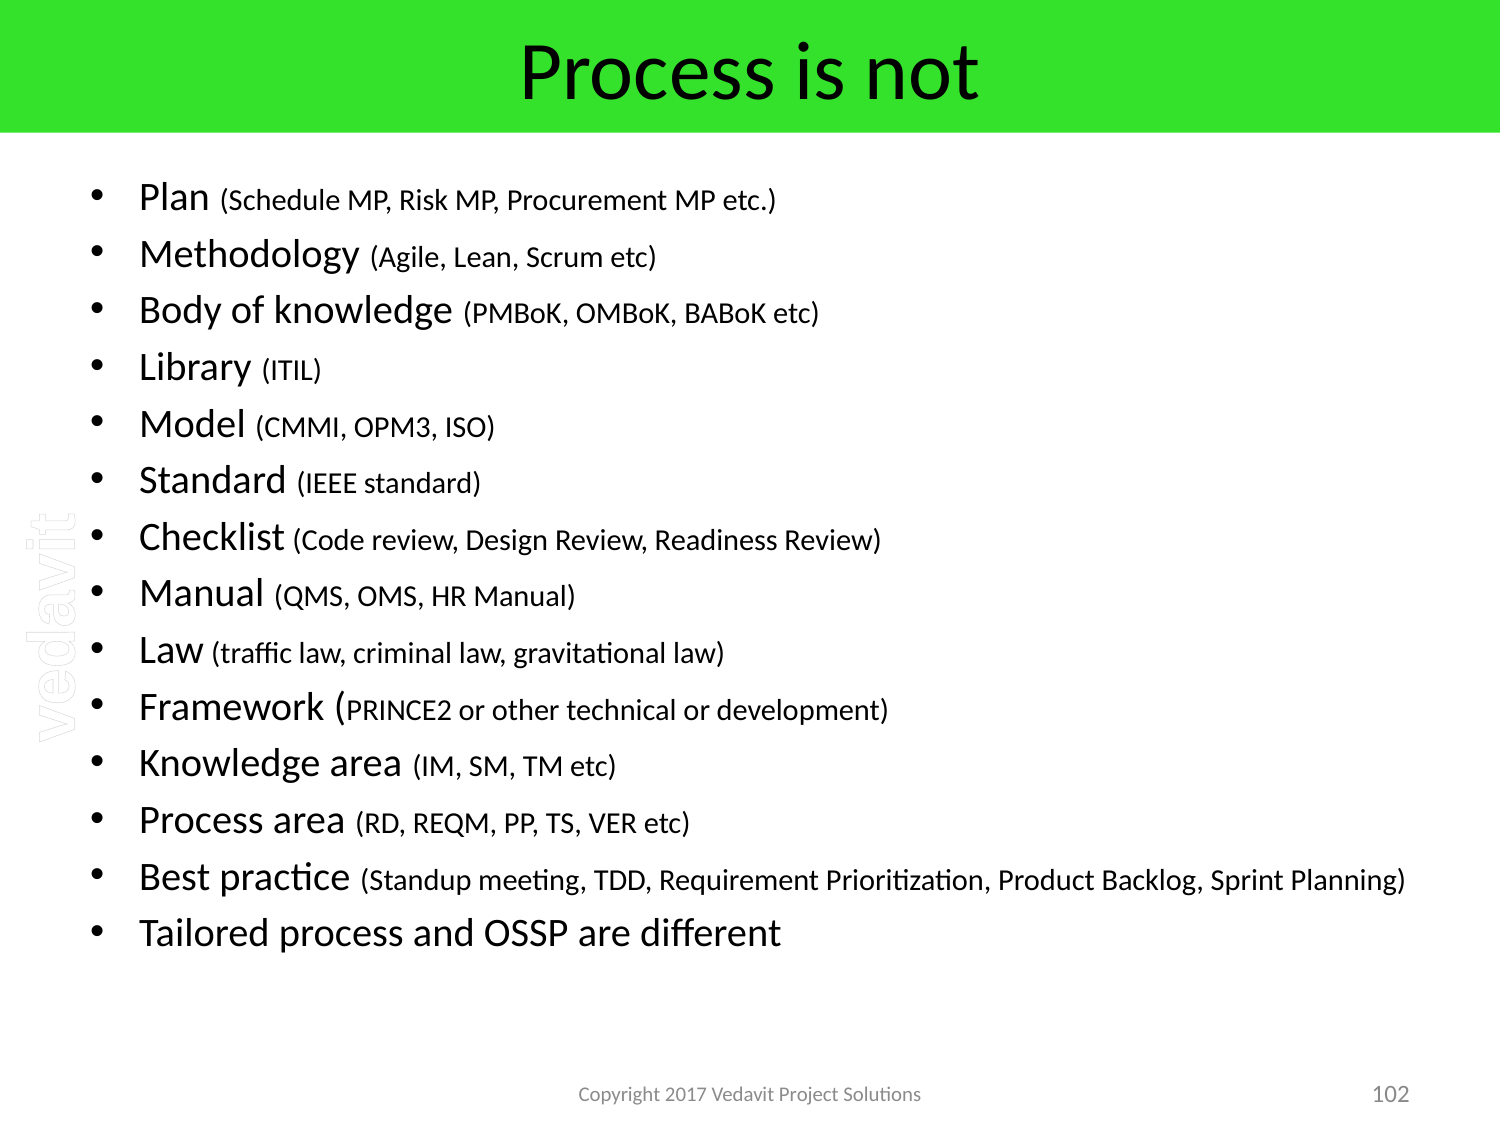

# Process is not
Plan (Schedule MP, Risk MP, Procurement MP etc.)
Methodology (Agile, Lean, Scrum etc)
Body of knowledge (PMBoK, OMBoK, BABoK etc)
Library (ITIL)
Model (CMMI, OPM3, ISO)
Standard (IEEE standard)
Checklist (Code review, Design Review, Readiness Review)
Manual (QMS, OMS, HR Manual)
Law (traffic law, criminal law, gravitational law)
Framework (PRINCE2 or other technical or development)
Knowledge area (IM, SM, TM etc)
Process area (RD, REQM, PP, TS, VER etc)
Best practice (Standup meeting, TDD, Requirement Prioritization, Product Backlog, Sprint Planning)
Tailored process and OSSP are different

Copyright 2017 Vedavit Project Solutions
102